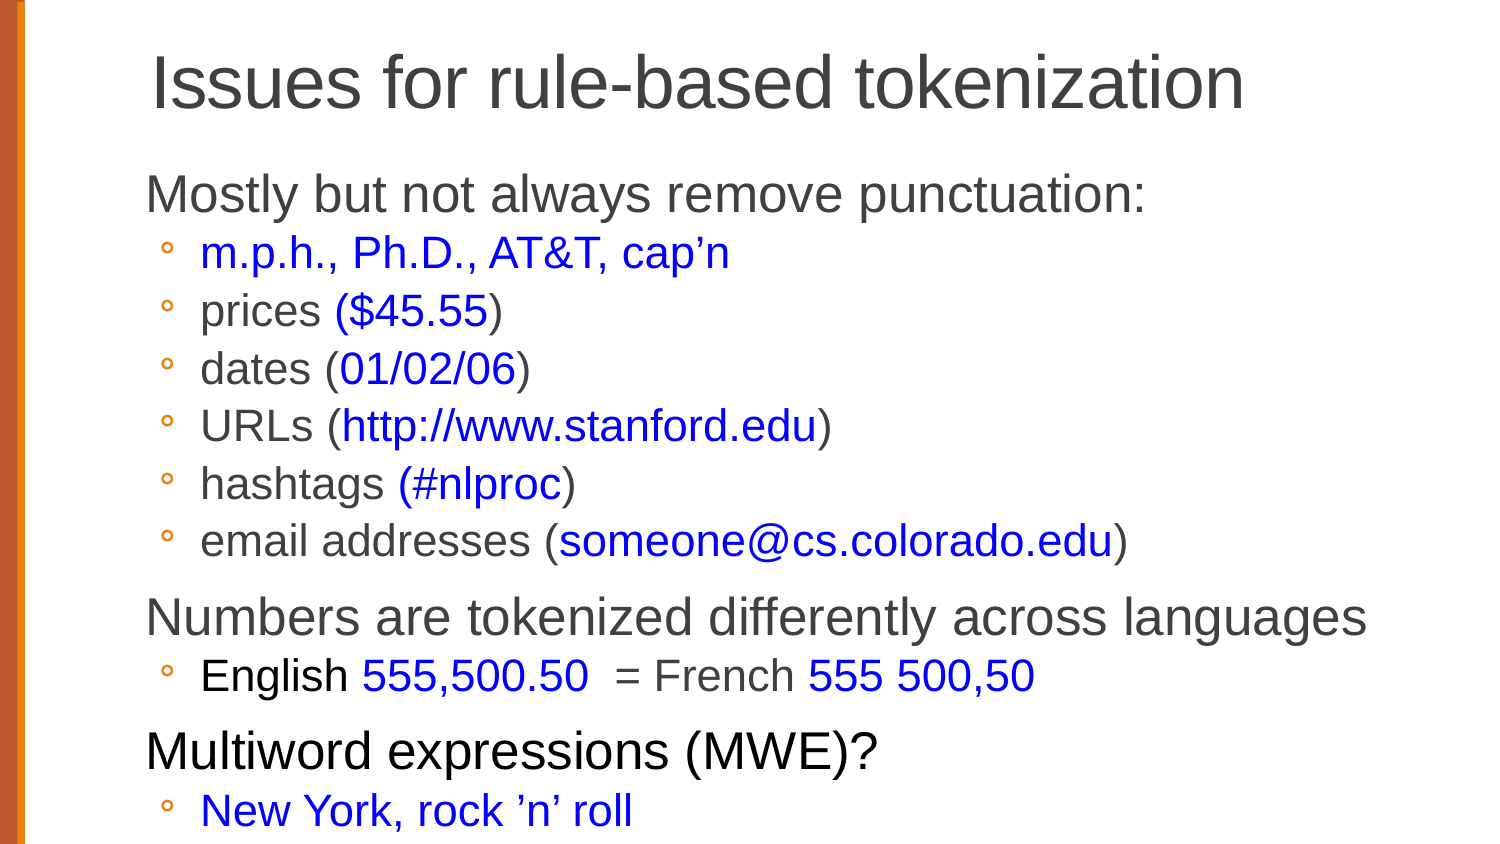

# Issues for rule-based tokenization
Mostly but not always remove punctuation:
m.p.h., Ph.D., AT&T, cap’n
prices ($45.55)
dates (01/02/06)
URLs (http://www.stanford.edu)
hashtags (#nlproc)
email addresses (someone@cs.colorado.edu)
Numbers are tokenized differently across languages
English 555,500.50  = French 555 500,50
Multiword expressions (MWE)?
New York, rock ’n’ roll